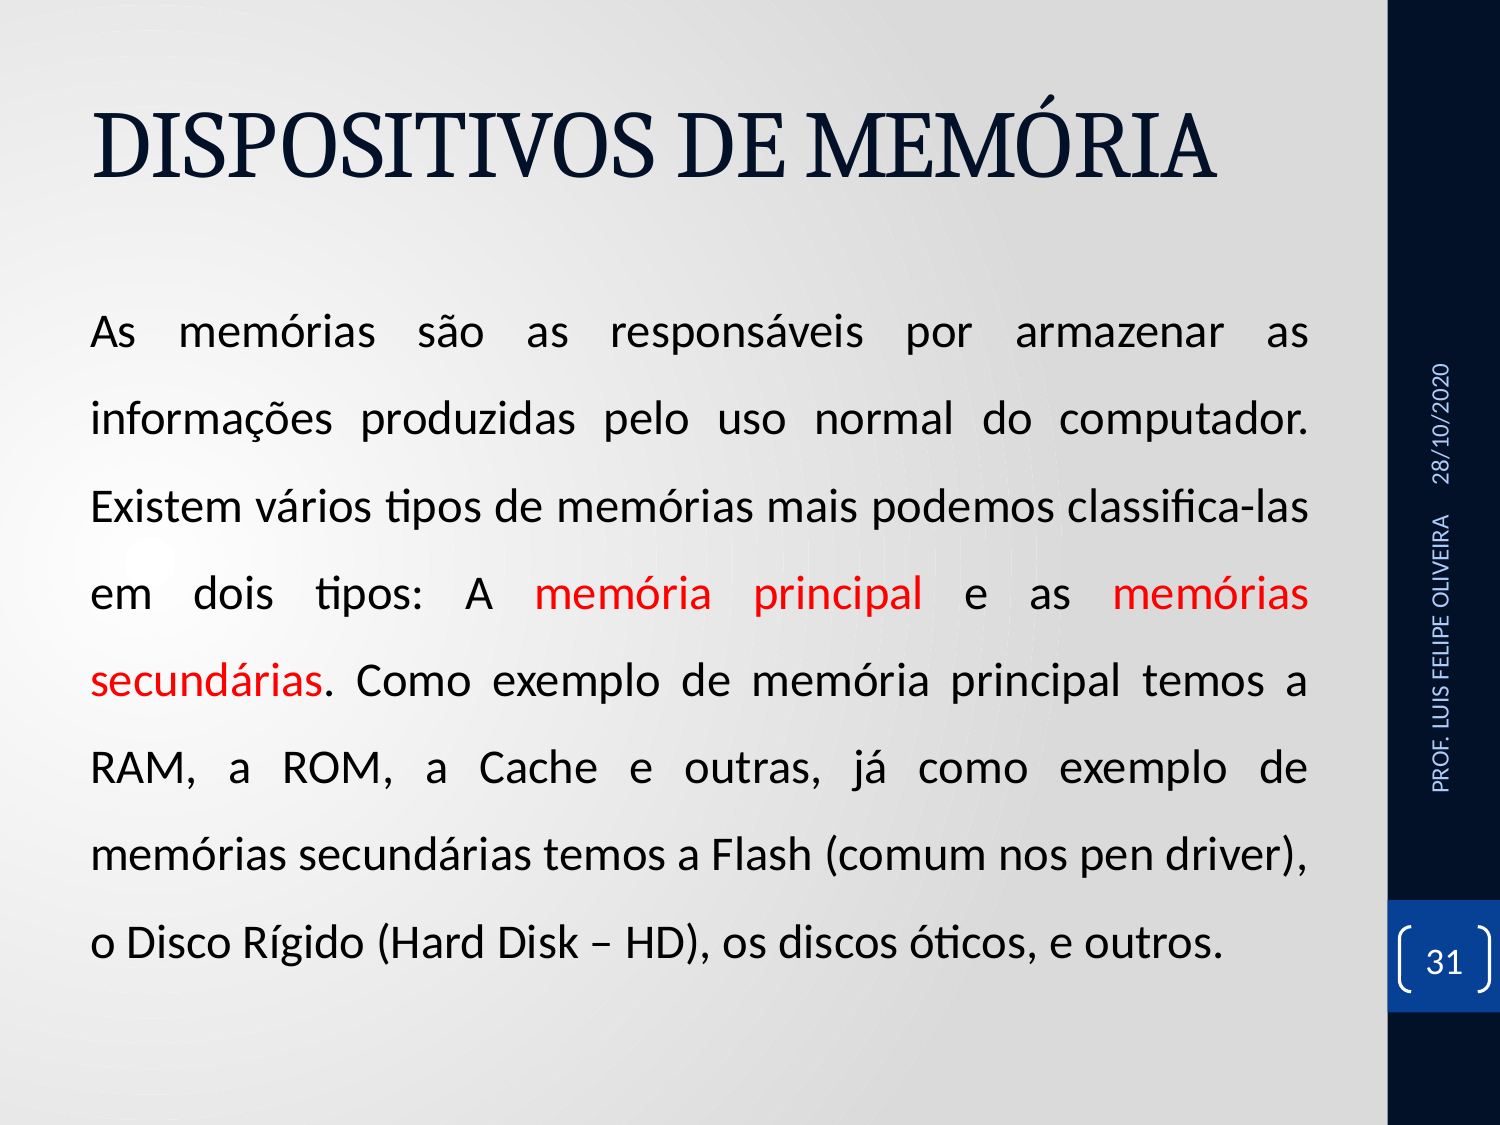

# DISPOSITIVOS DE MEMÓRIA
As memórias são as responsáveis por armazenar as informações produzidas pelo uso normal do computador. Existem vários tipos de memórias mais podemos classifica-las em dois tipos: A memória principal e as memórias secundárias. Como exemplo de memória principal temos a RAM, a ROM, a Cache e outras, já como exemplo de memórias secundárias temos a Flash (comum nos pen driver), o Disco Rígido (Hard Disk – HD), os discos óticos, e outros.
28/10/2020
PROF. LUIS FELIPE OLIVEIRA
31